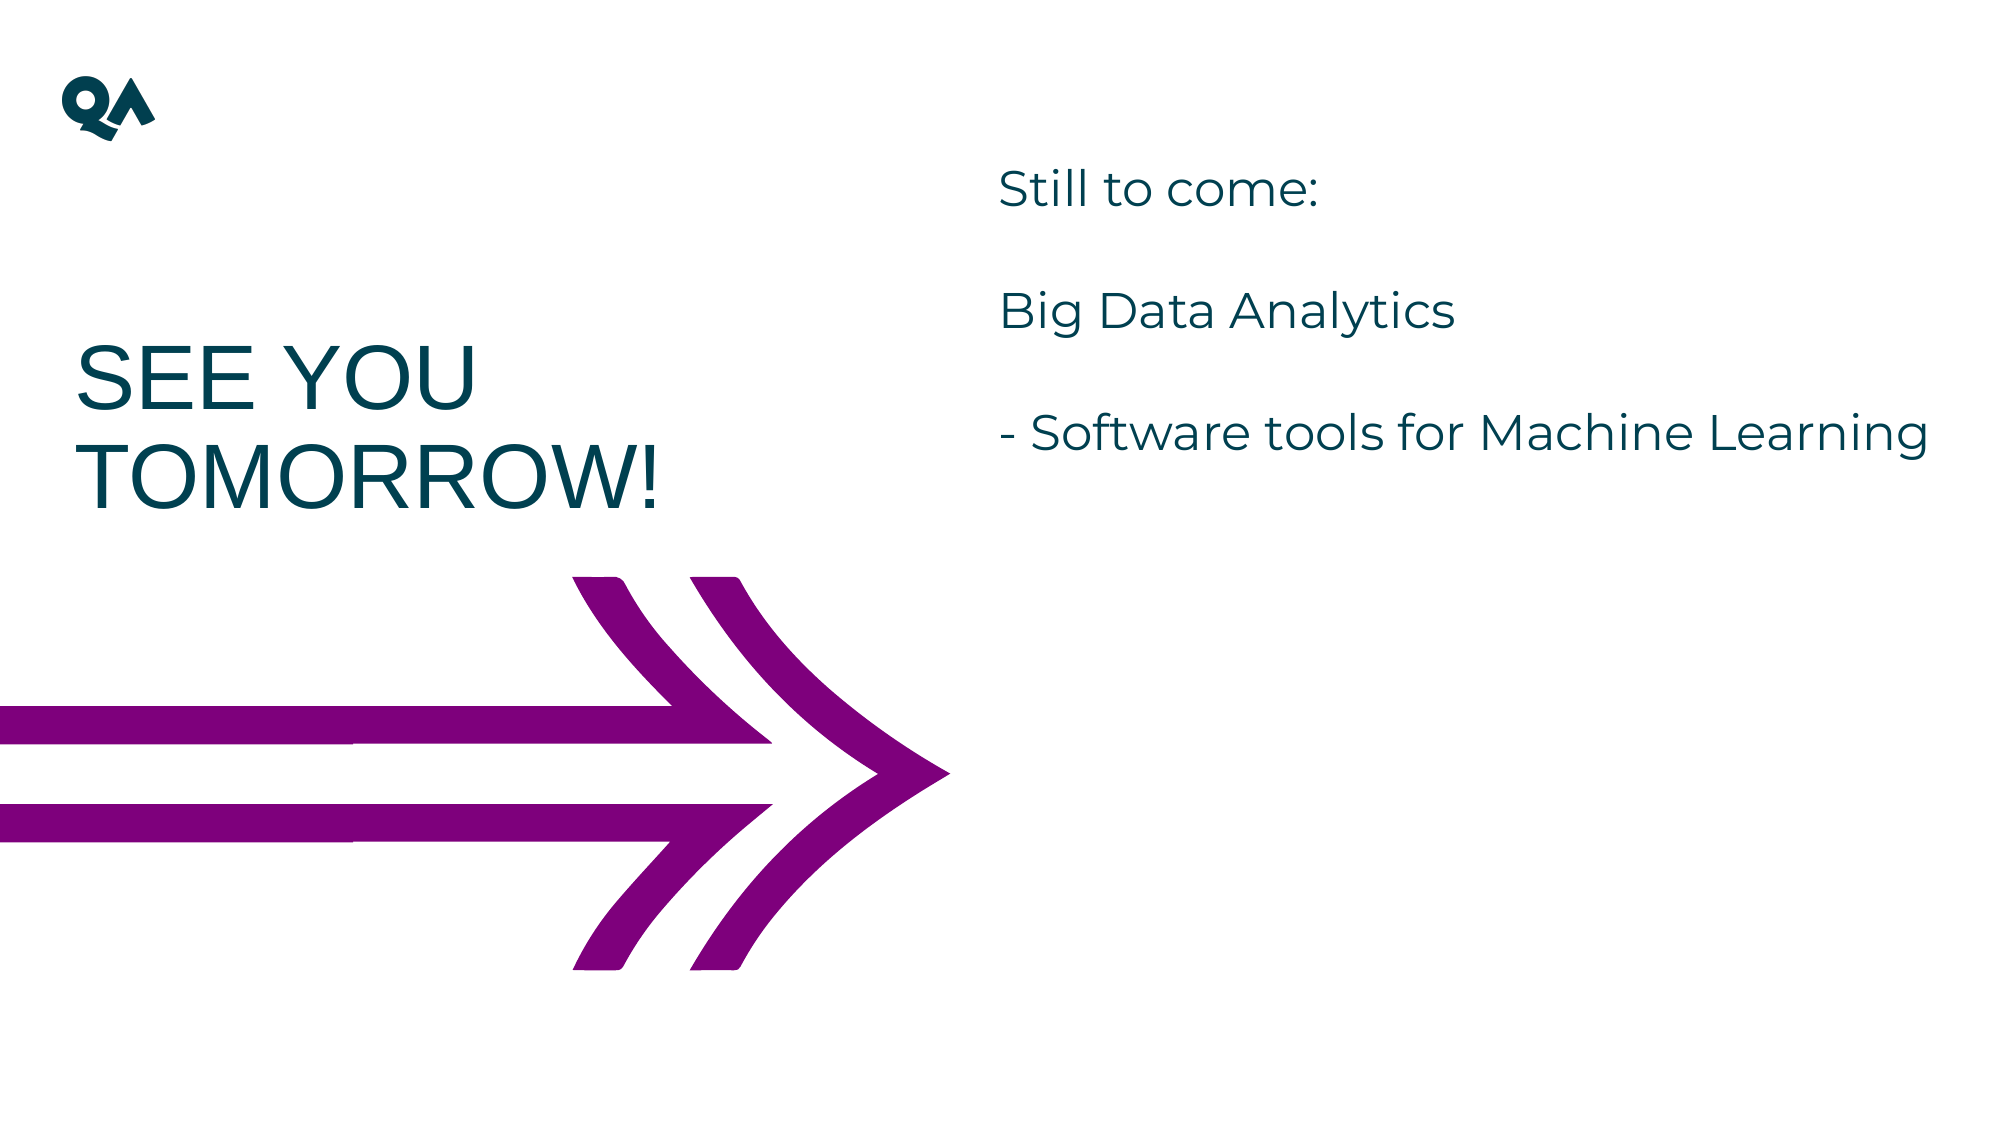

| Still to come: Big Data Analytics - Software tools for Machine Learning |
| --- |
|  |
|  |
|  |
|  |
|  |
|  |
# See you tomorrow!